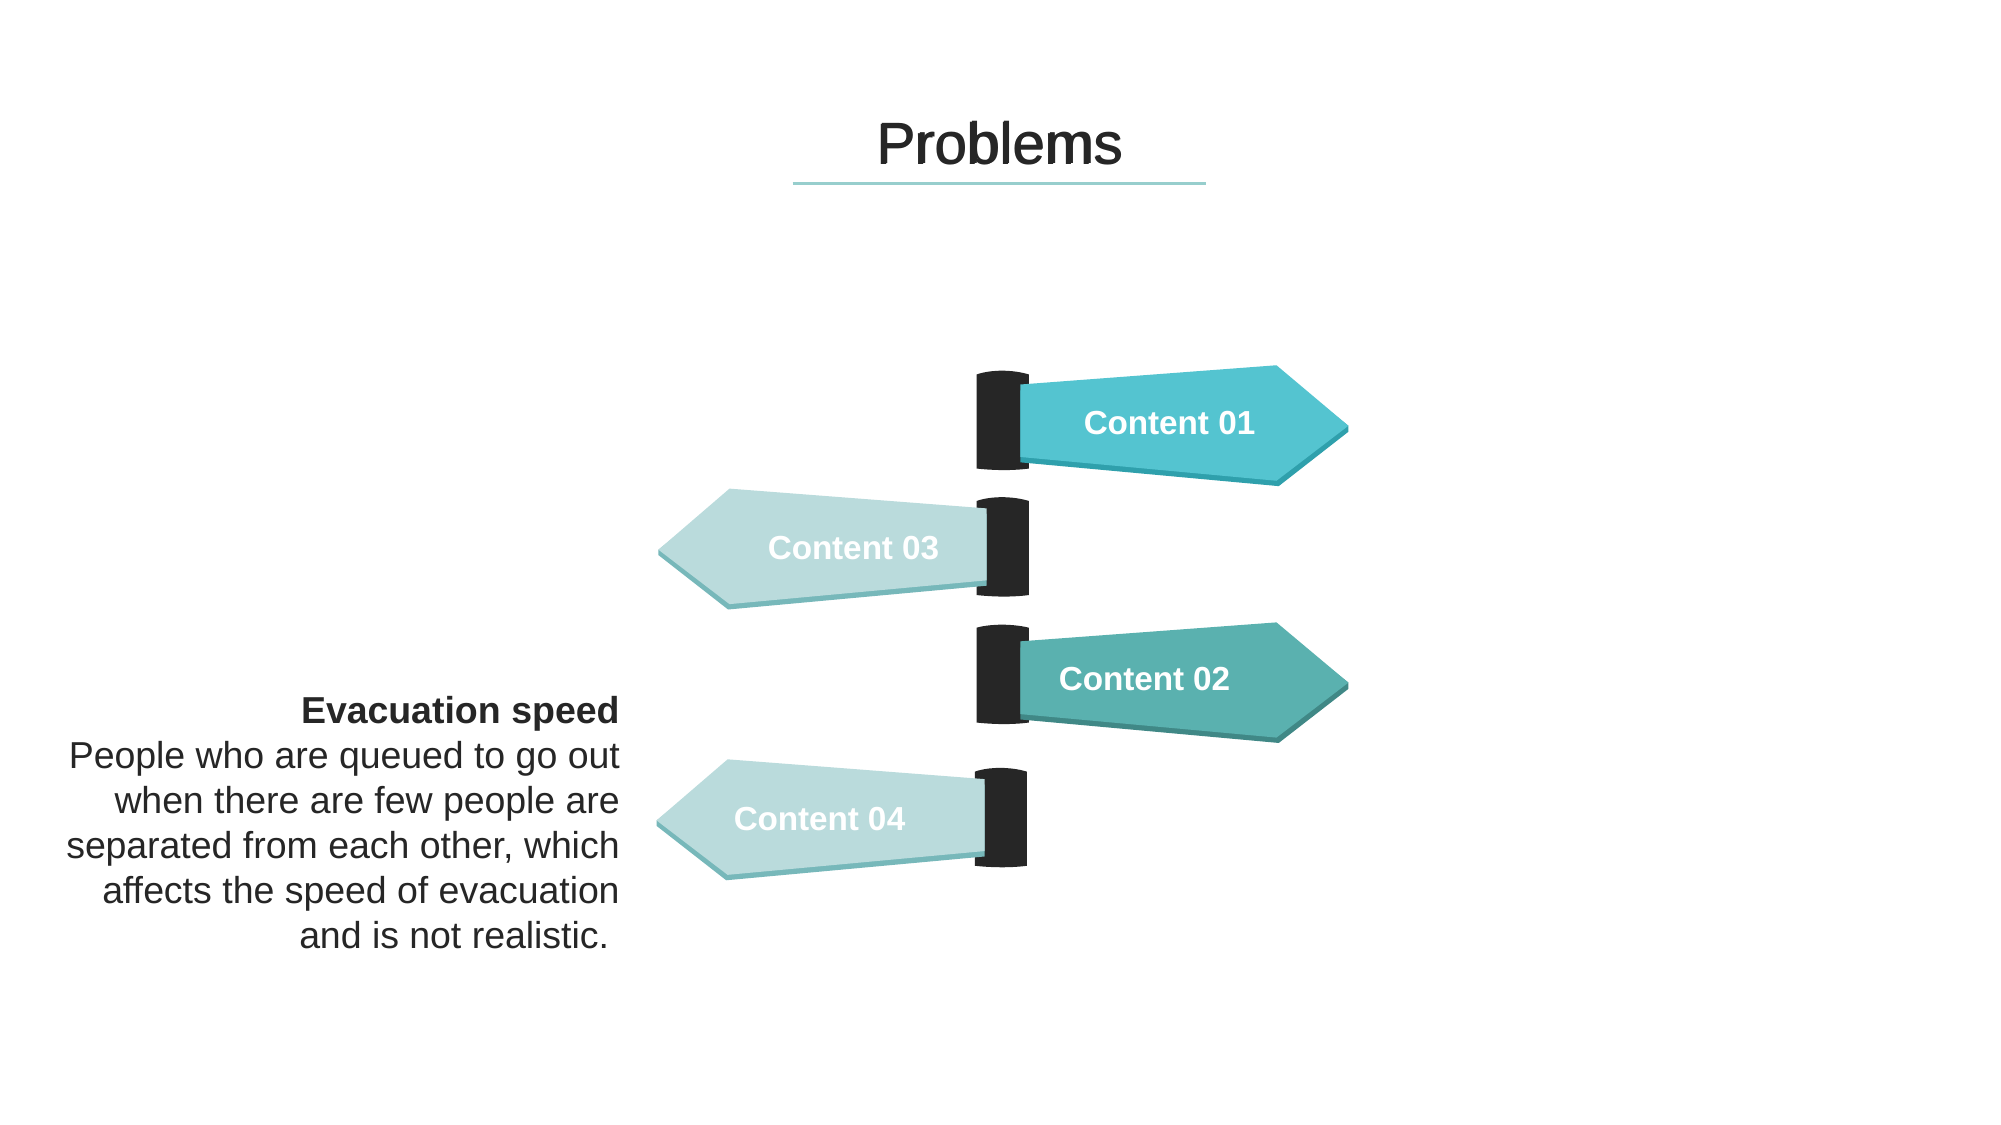

#

Problems
Problems

Content 01

Content 03

Content 02
Evacuation speed
People who are queued to go out when there are few people are separated from each other, which affects the speed of evacuation and is not realistic.

Content 04